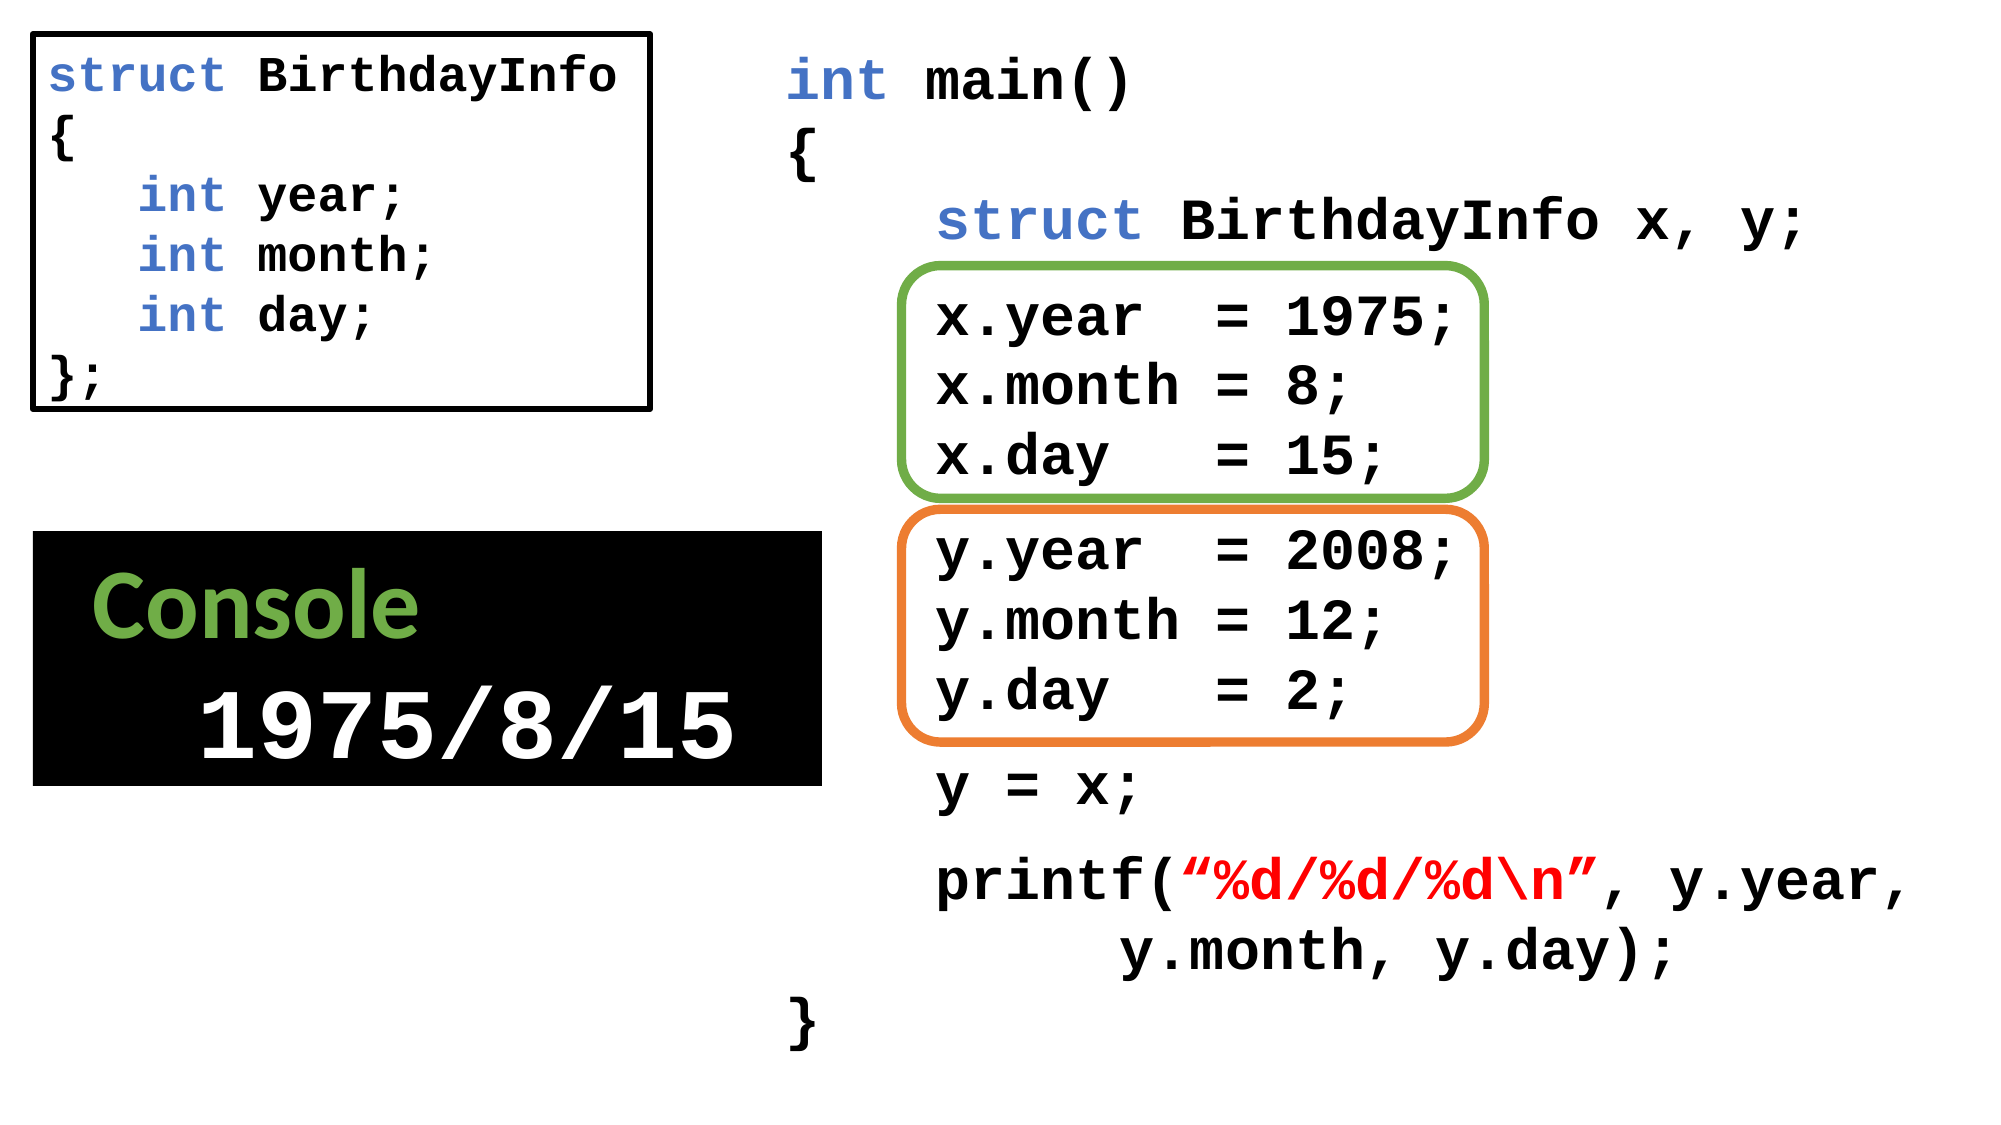

struct BirthdayInfo
{
   int year;
   int month;
   int day;
};
int main()
{
	struct BirthdayInfo x, y;

	x.year  = 1975;
	x.month = 8;
	x.day   = 15;

	y.year  = 2008;
	y.month = 12;
	y.day   = 2;

	y = x;

	printf(“%d/%d/%d\n”, y.year,
		 y.month, y.day);
}

  Console
	1975/8/15